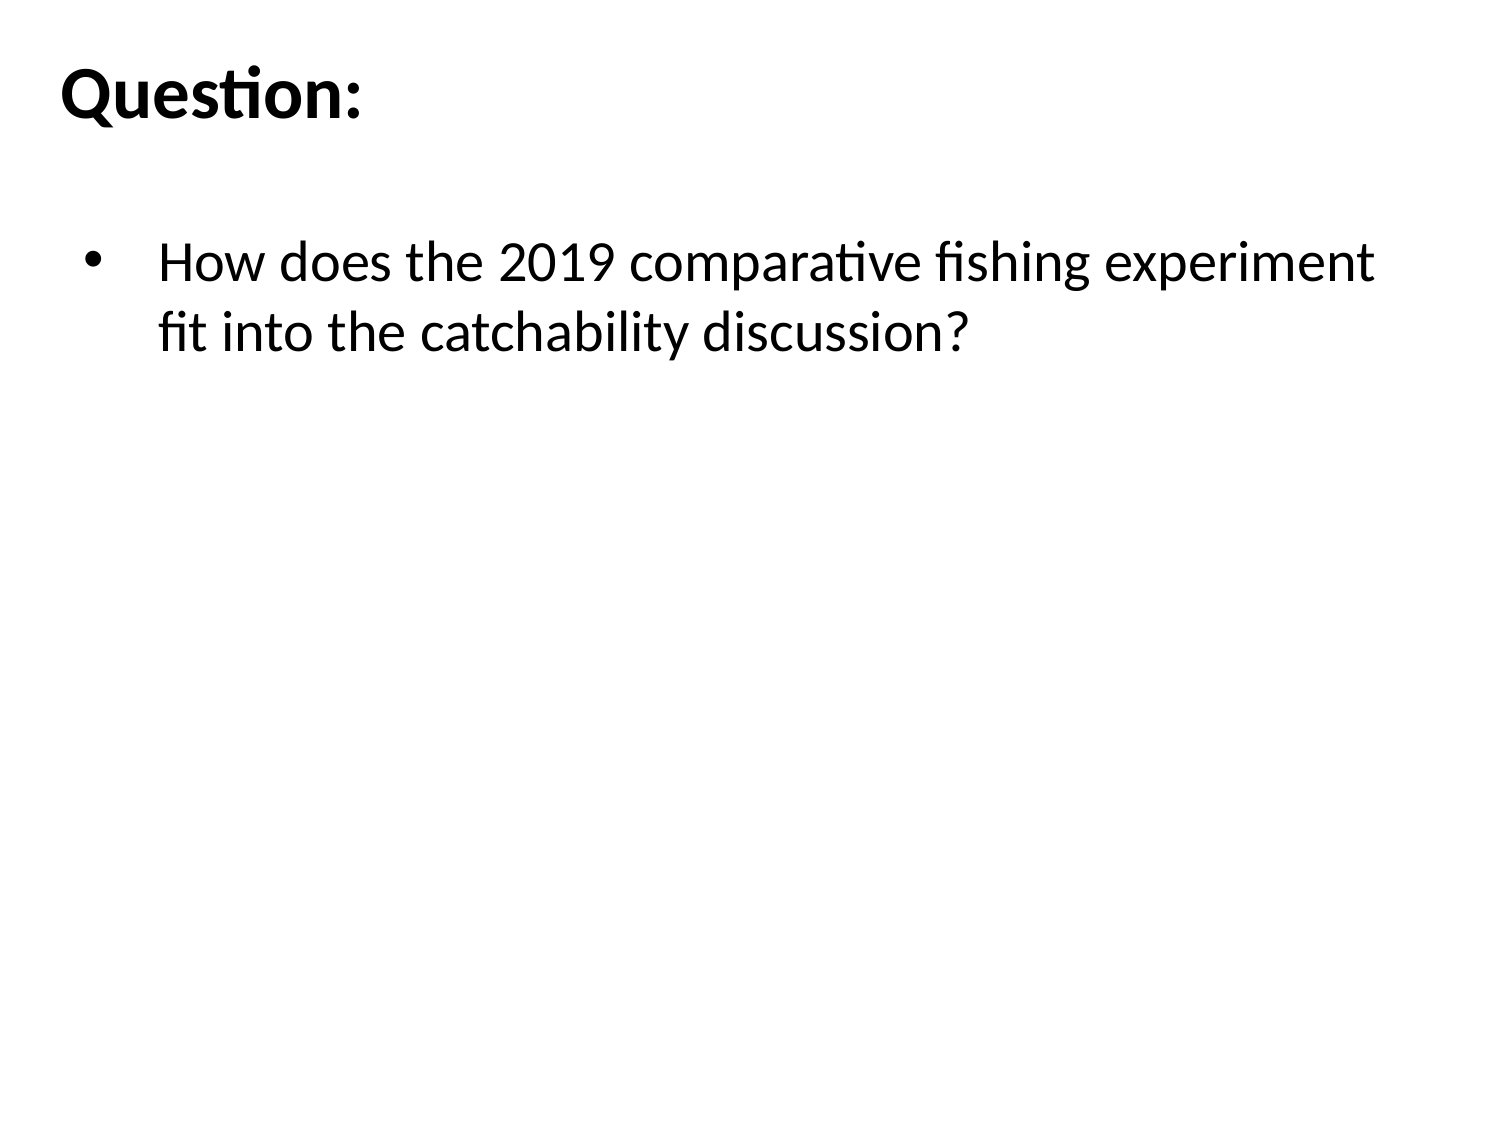

Question:
# How does the 2019 comparative fishing experiment fit into the catchability discussion?